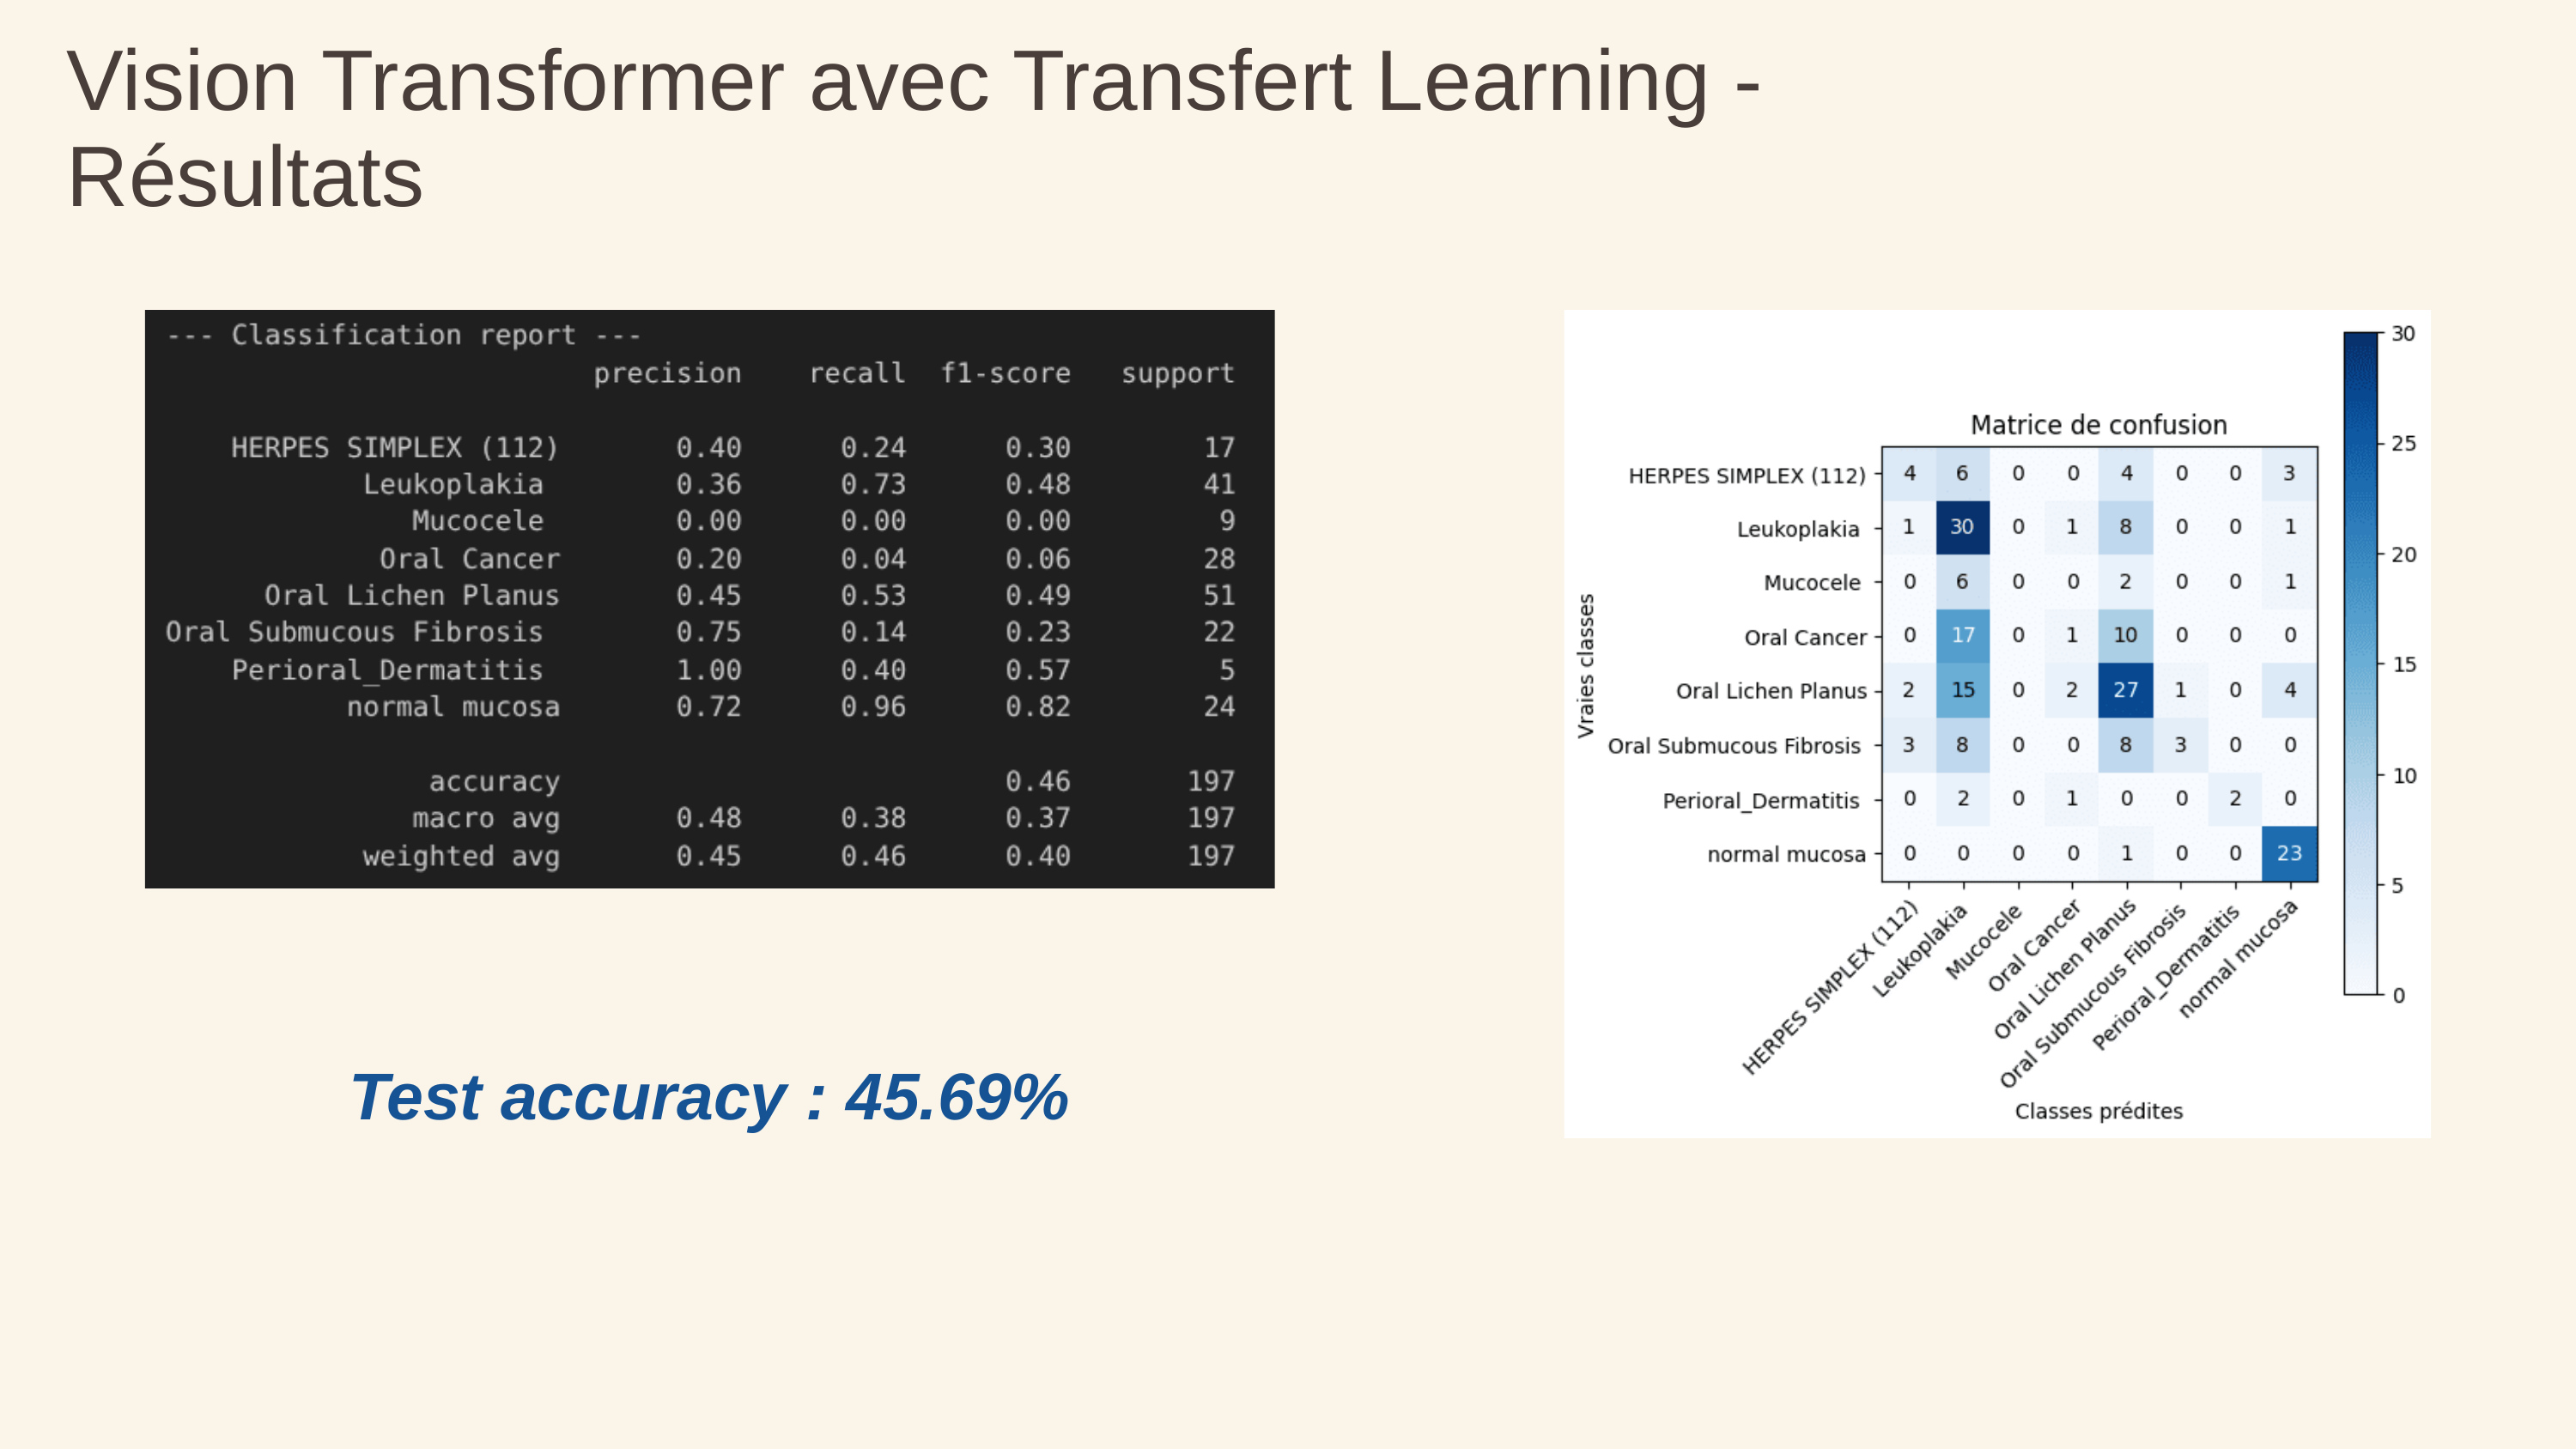

Vision Transformer avec Transfert Learning - Résultats

Test accuracy : 45.69%